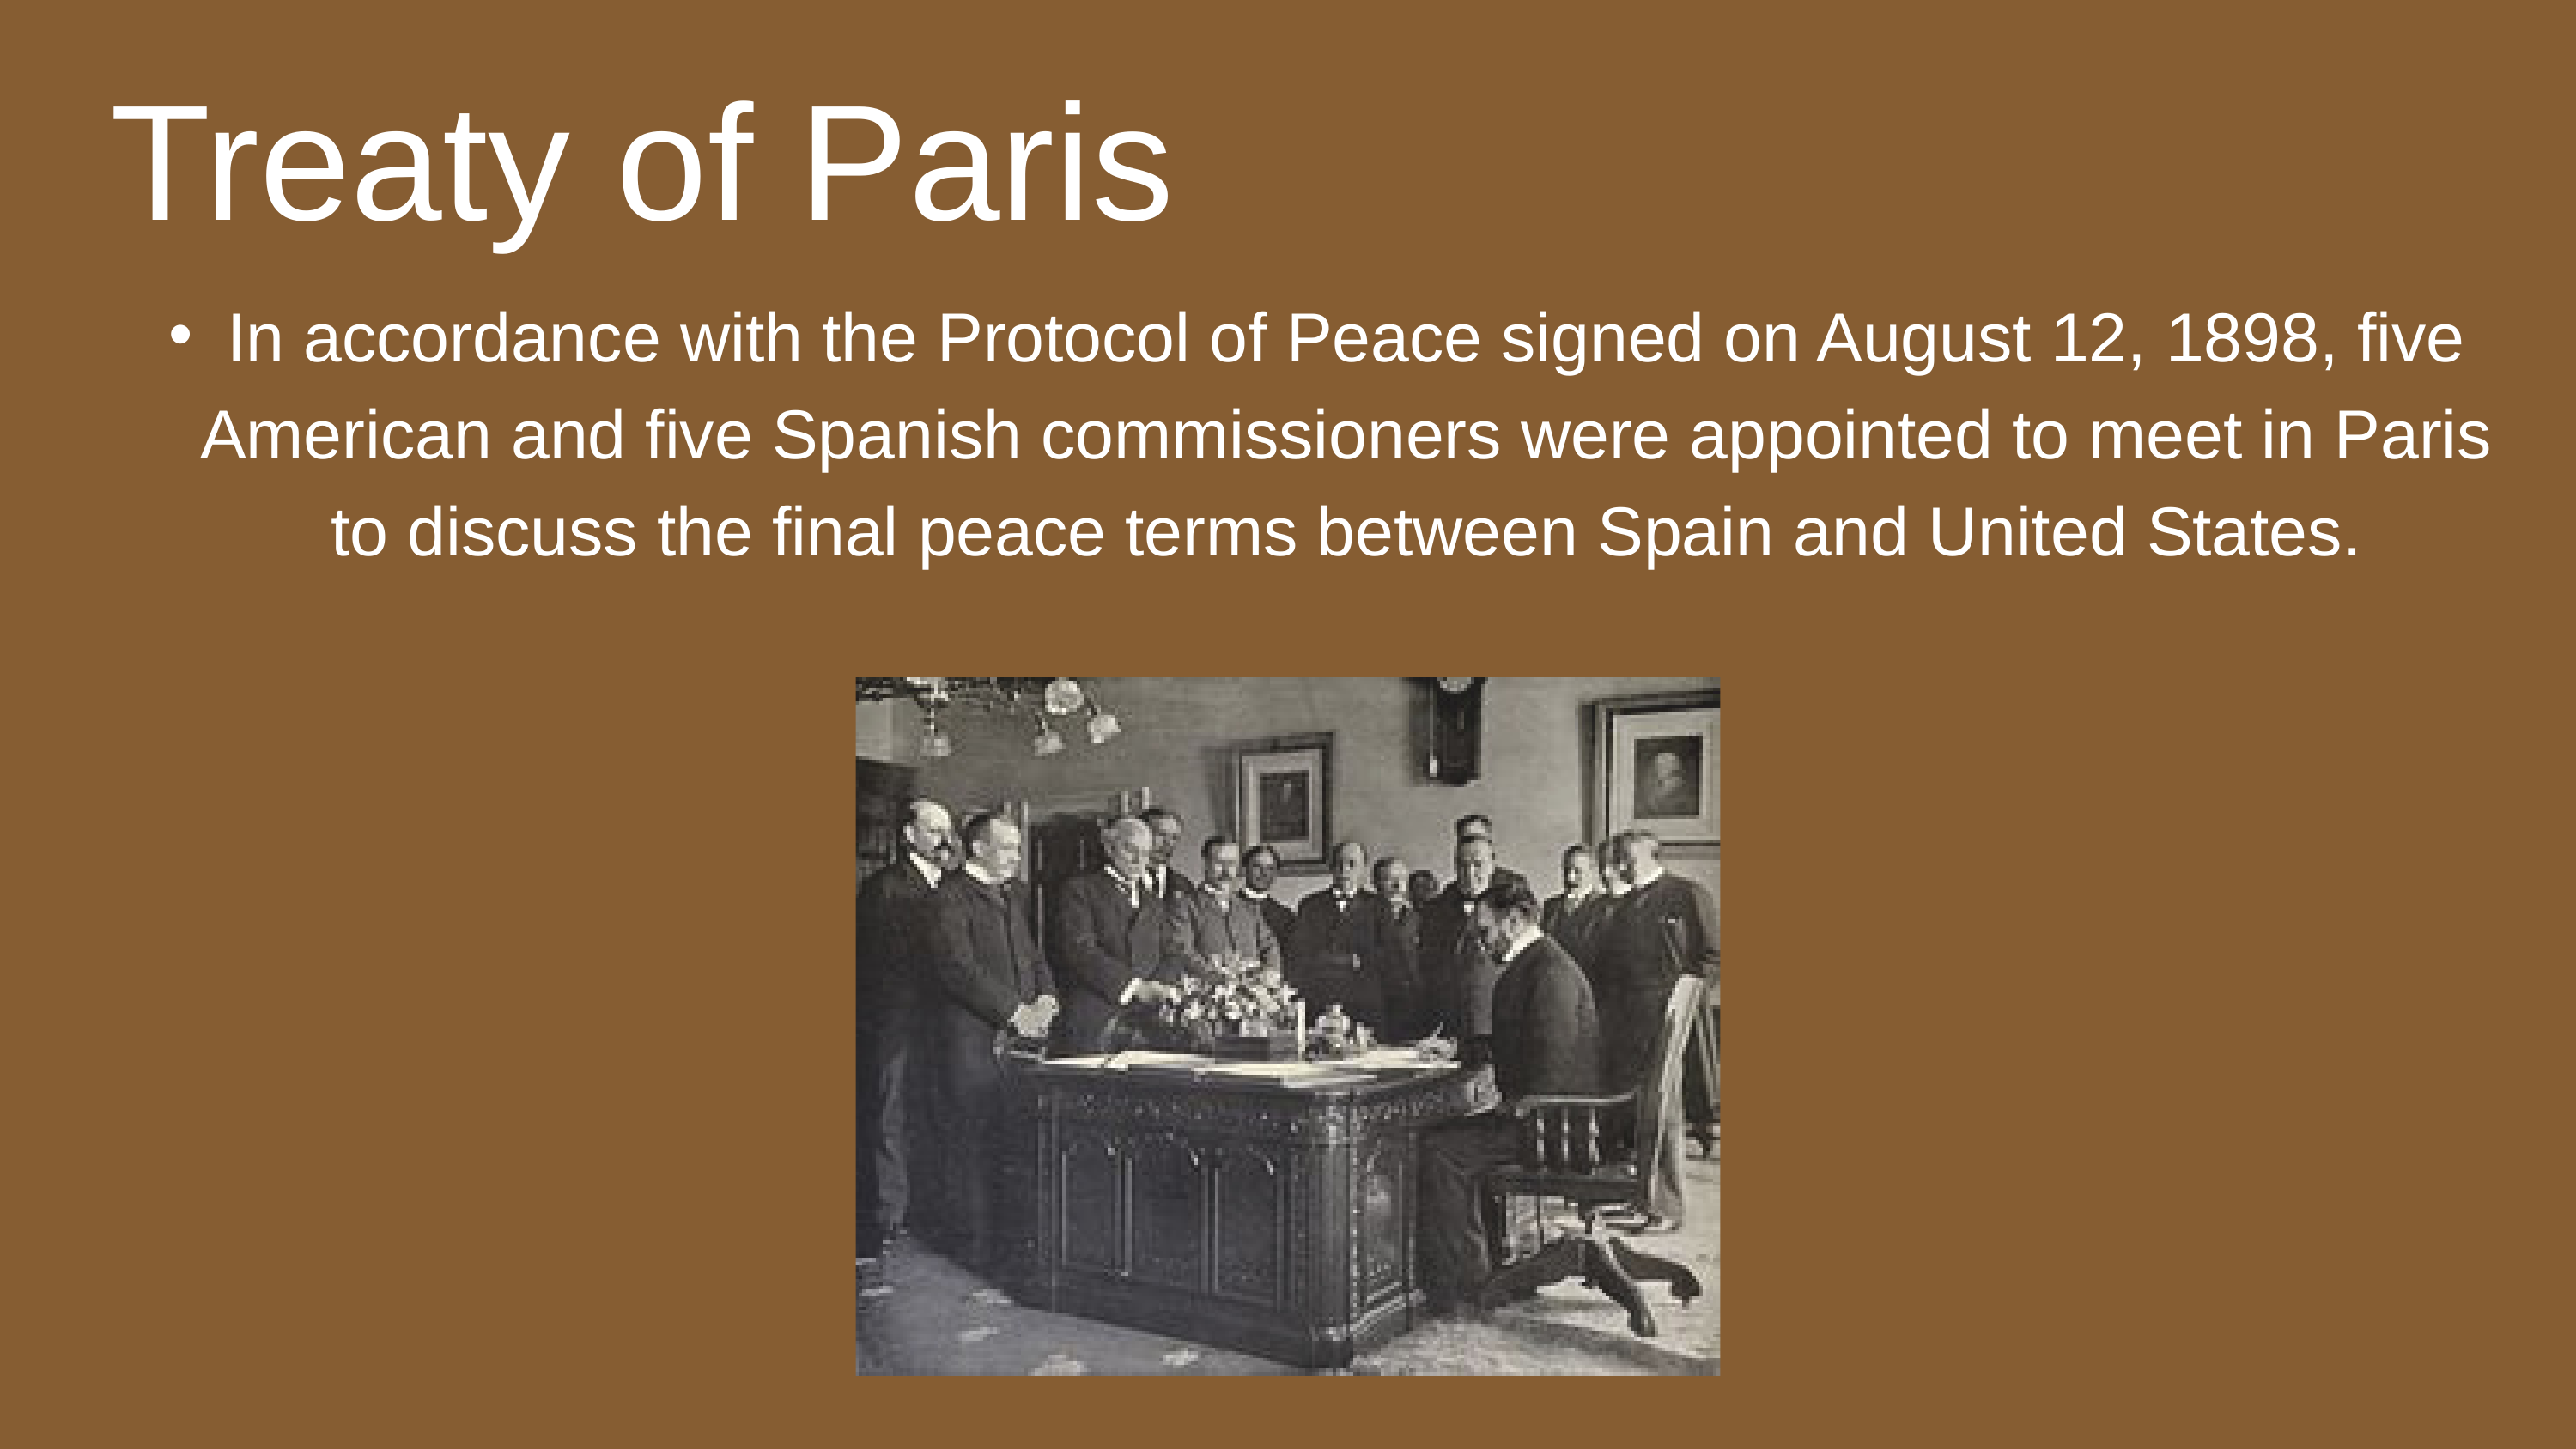

Treaty of Paris
In accordance with the Protocol of Peace signed on August 12, 1898, five American and five Spanish commissioners were appointed to meet in Paris to discuss the final peace terms between Spain and United States.